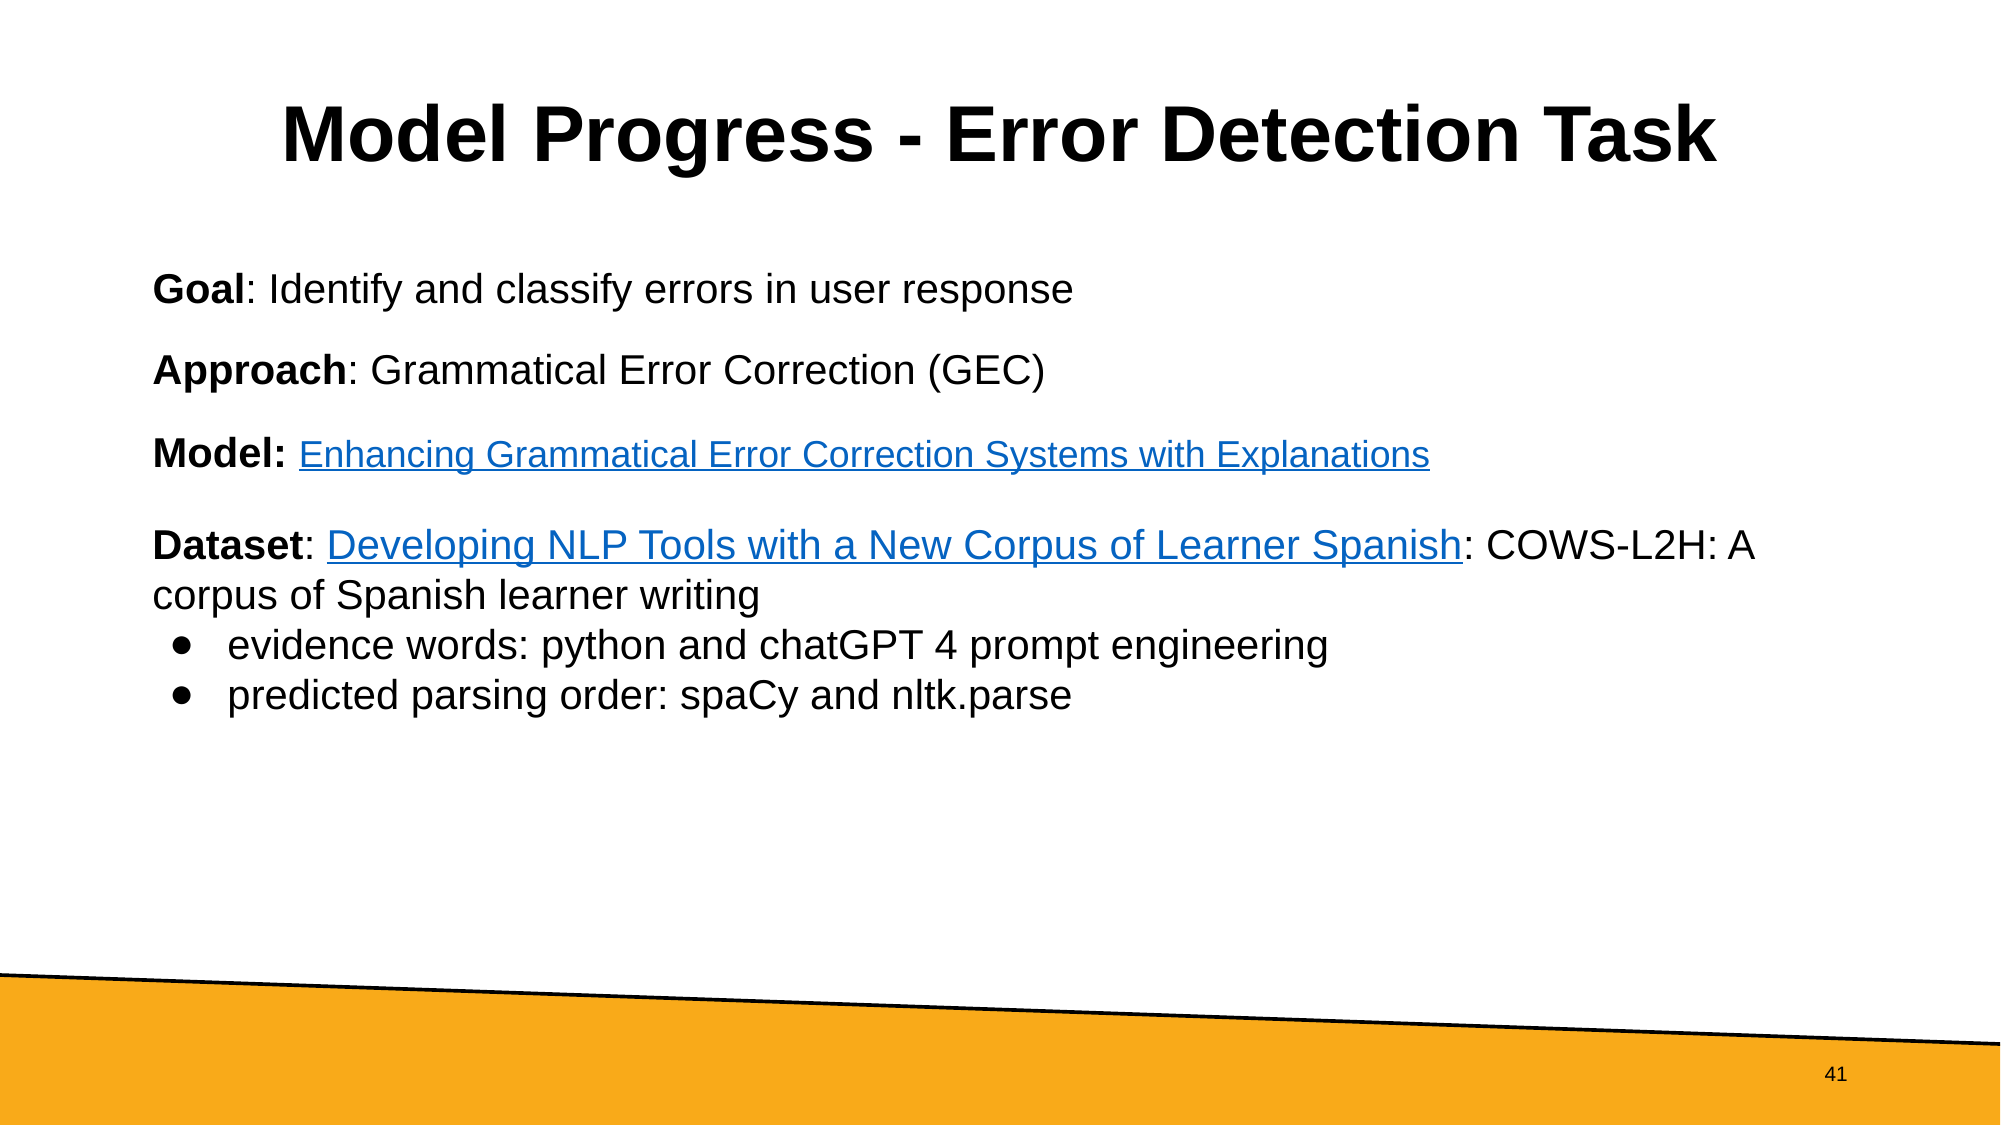

# Model Progress - Error Detection Task
Goal: Identify and classify errors in user response
Approach: Grammatical Error Correction (GEC)
Model: Enhancing Grammatical Error Correction Systems with Explanations
Dataset: Developing NLP Tools with a New Corpus of Learner Spanish: COWS-L2H: A corpus of Spanish learner writing
evidence words: python and chatGPT 4 prompt engineering
predicted parsing order: spaCy and nltk.parse
41